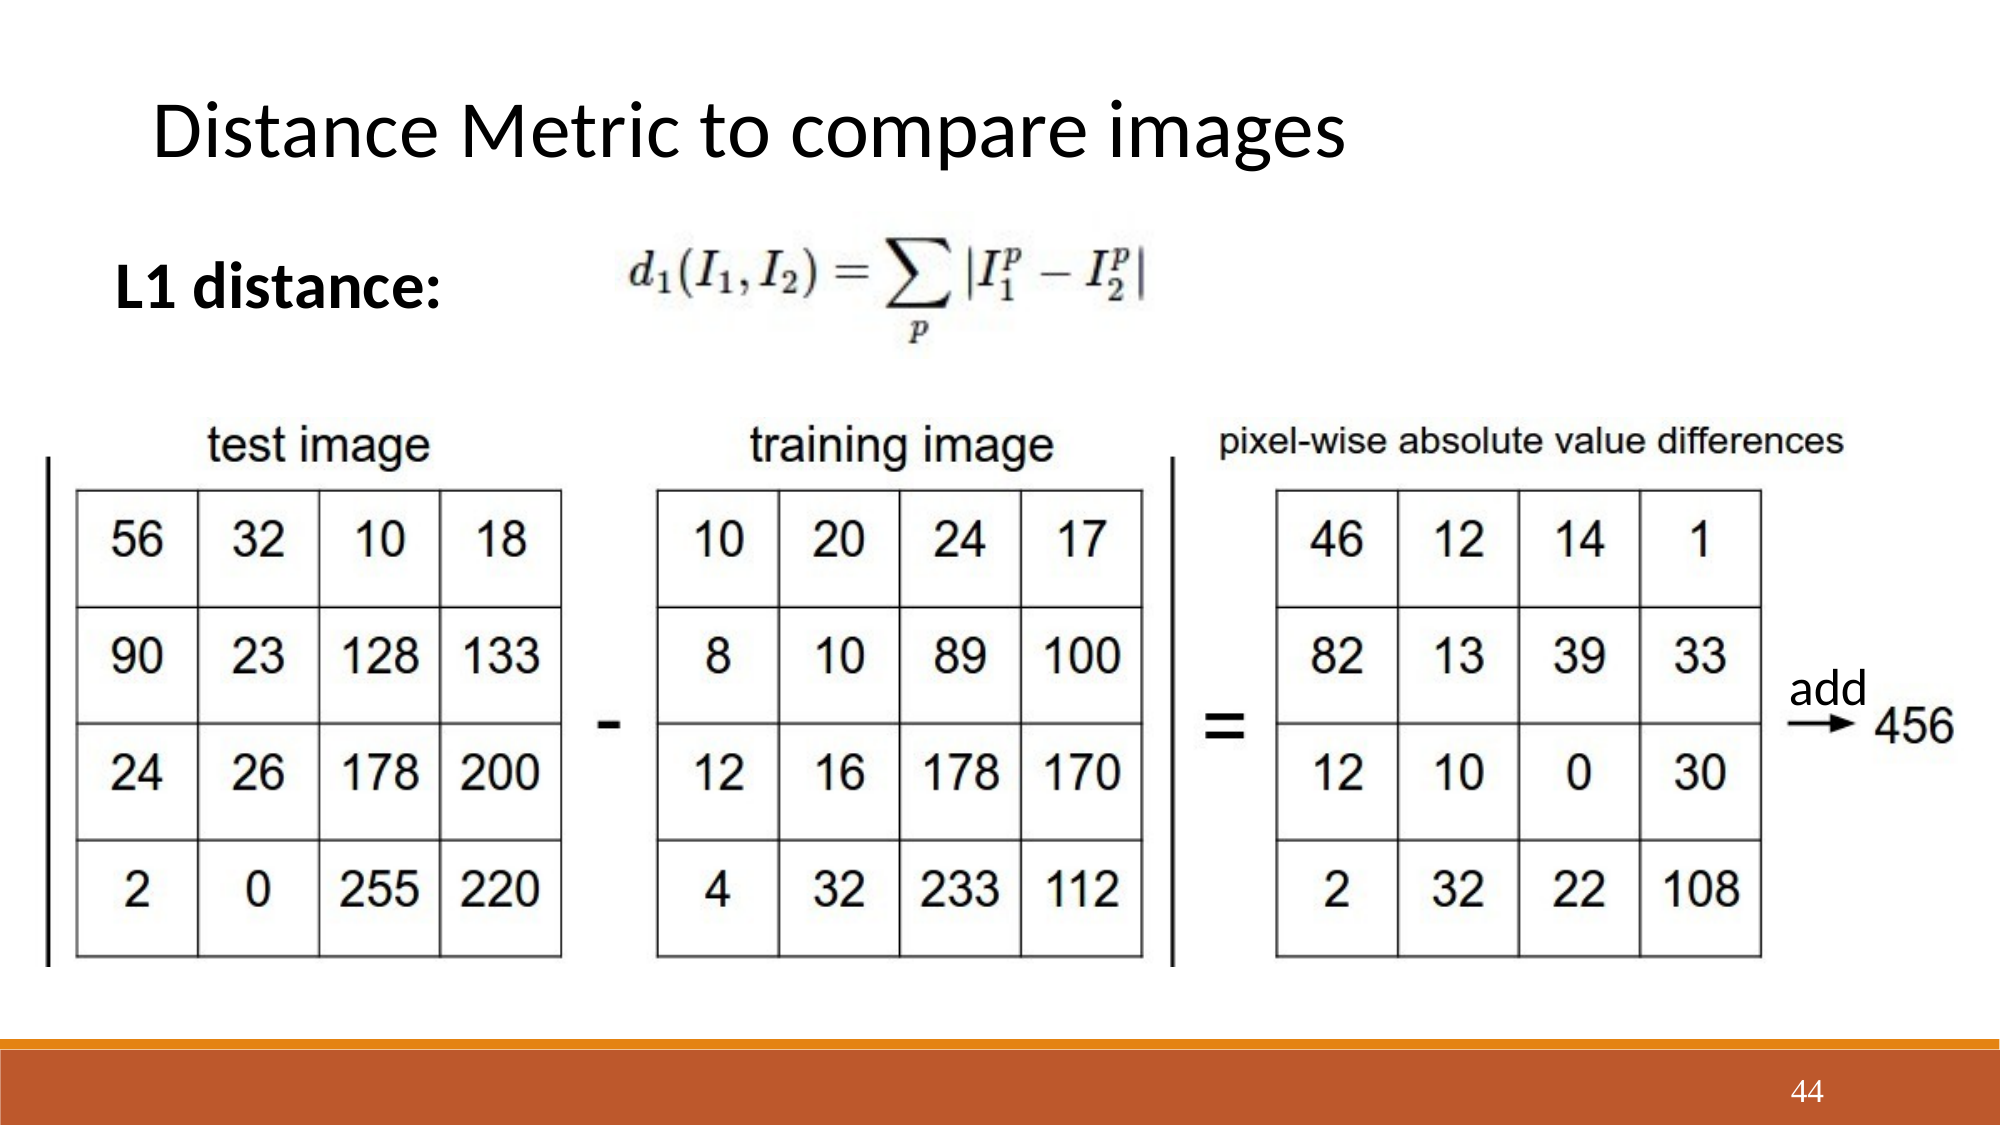

Distance Metric to compare images

L1 distance:

add
44